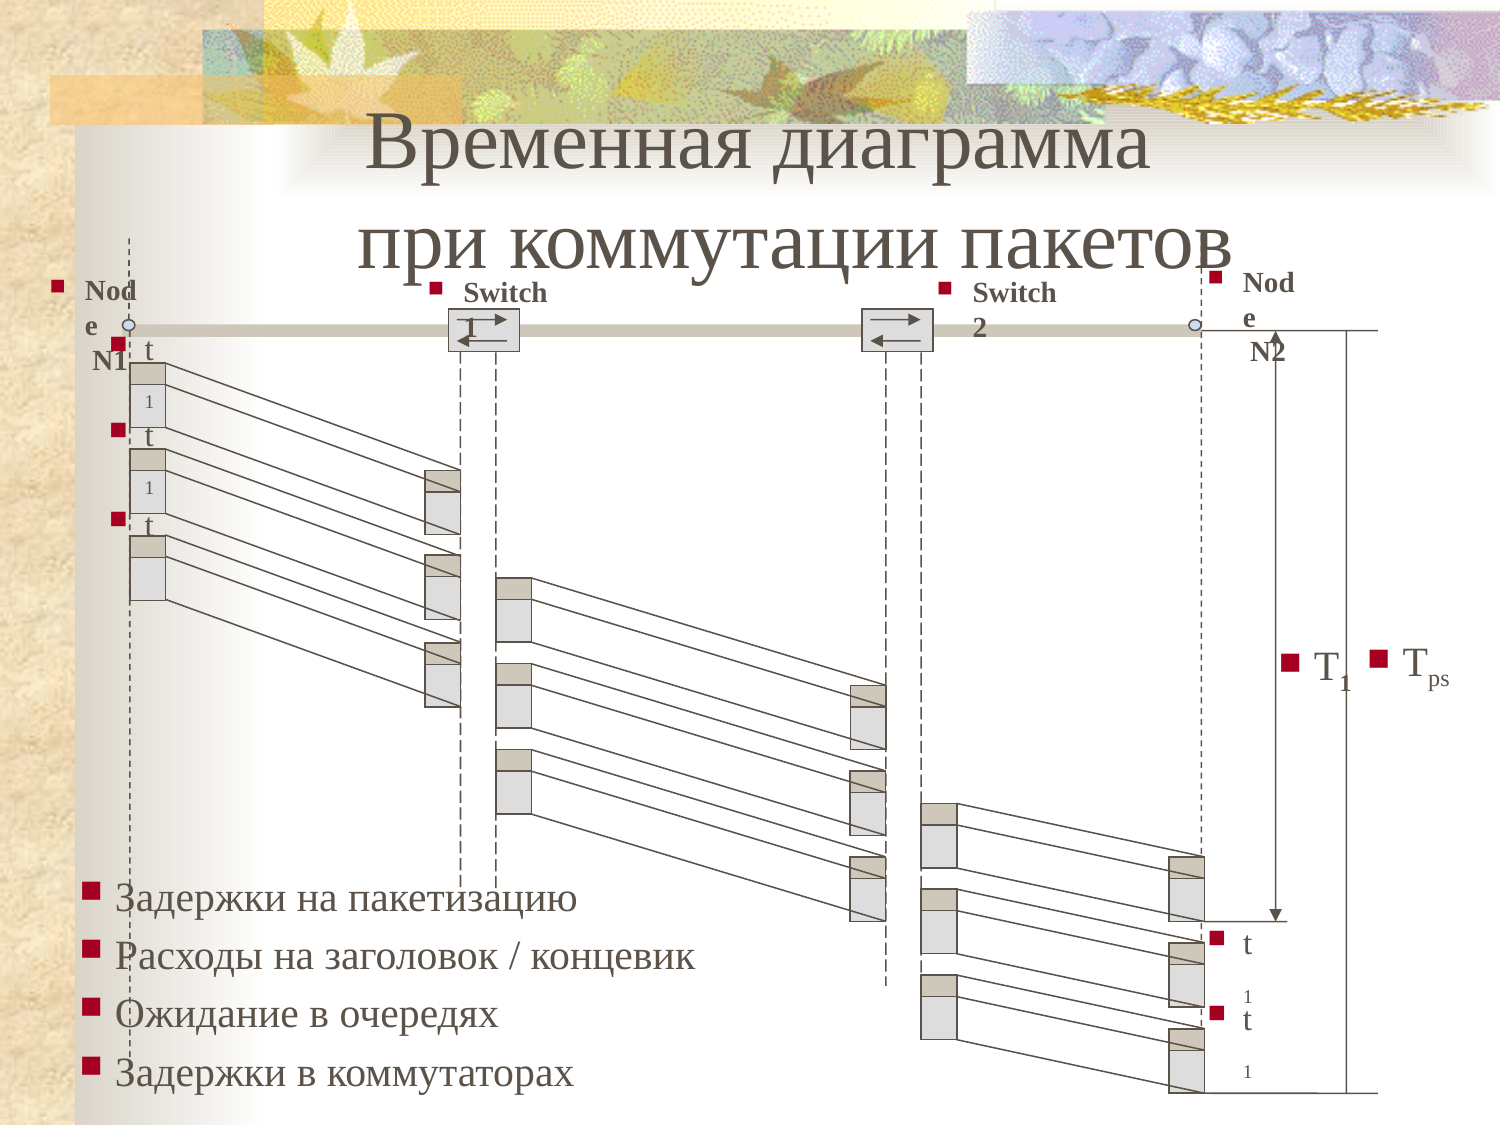

Временная диаграмма
при коммутации пакетов

Node
 N2
Node
 N1
Switch 1
Switch 2

t1

t1

t1

Tps
T1

t1

t1

Задержки на пакетизацию
Расходы на заголовок / концевик
Ожидание в очередях
Задержки в коммутаторах